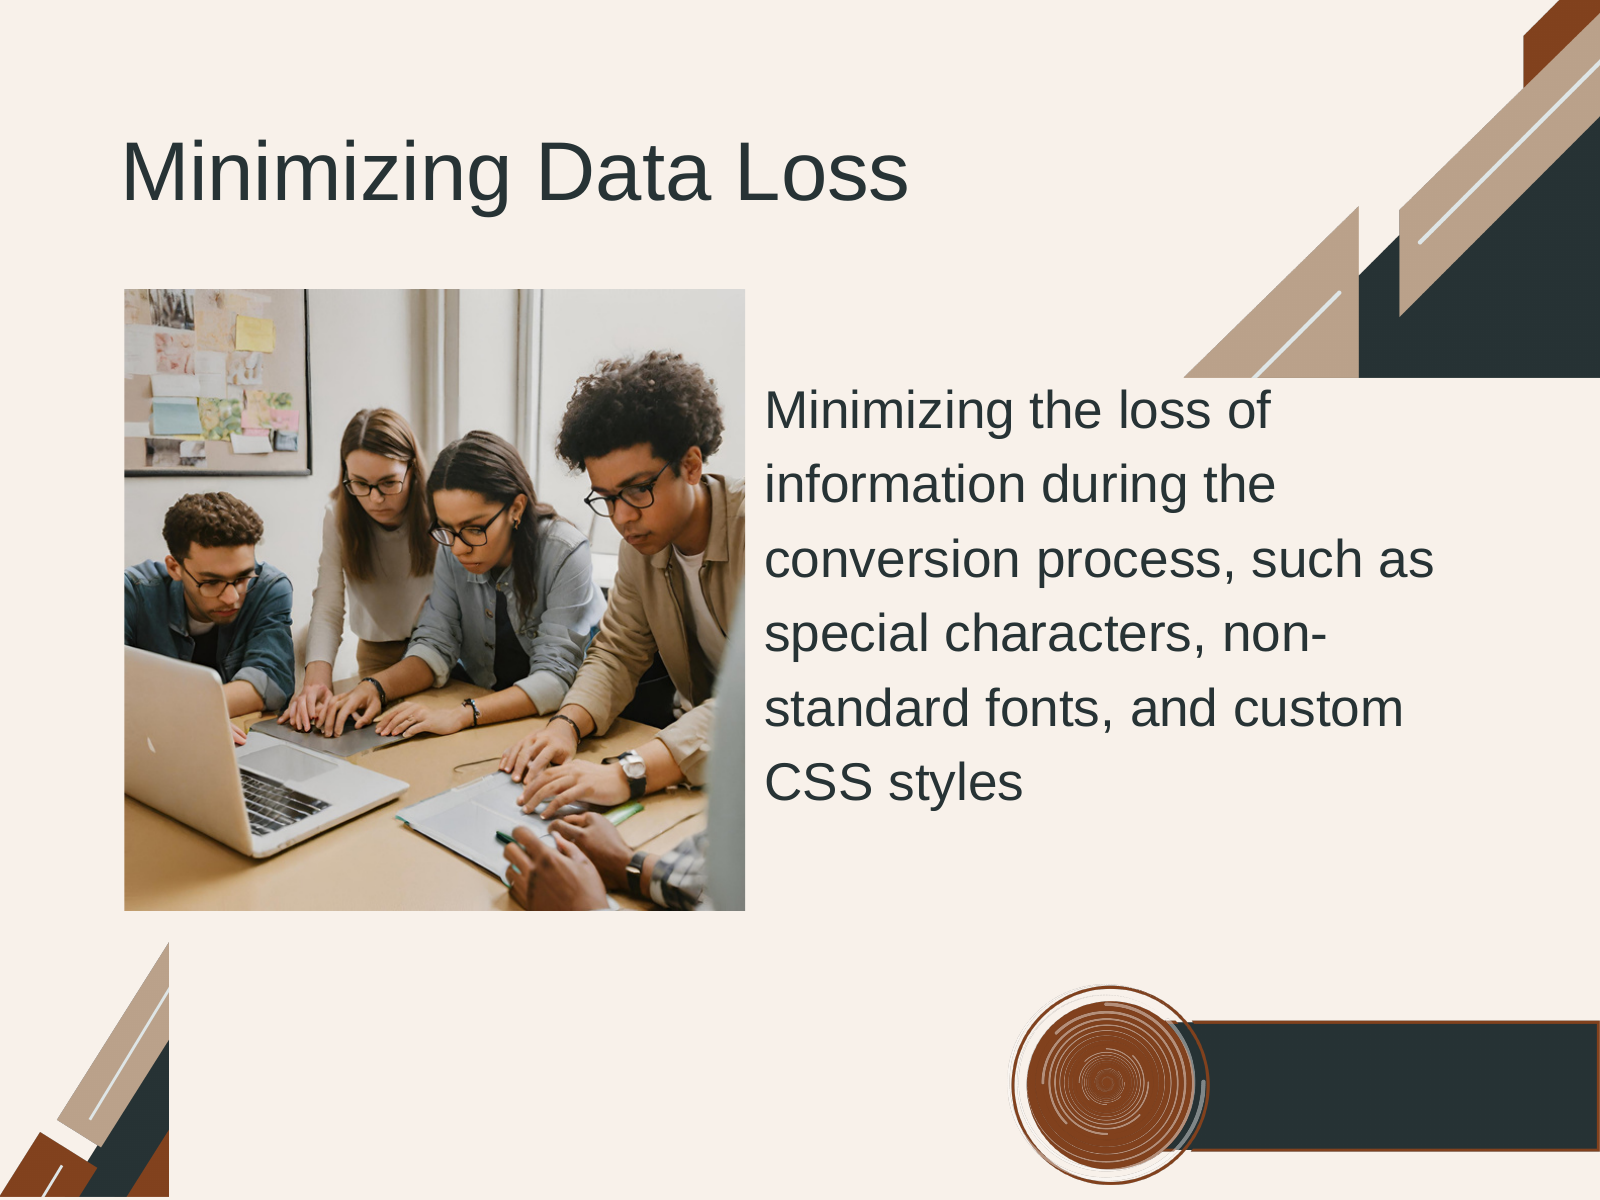

Minimizing Data Loss

Minimizing the loss of information during the conversion process, such as special characters, non-standard fonts, and custom CSS styles